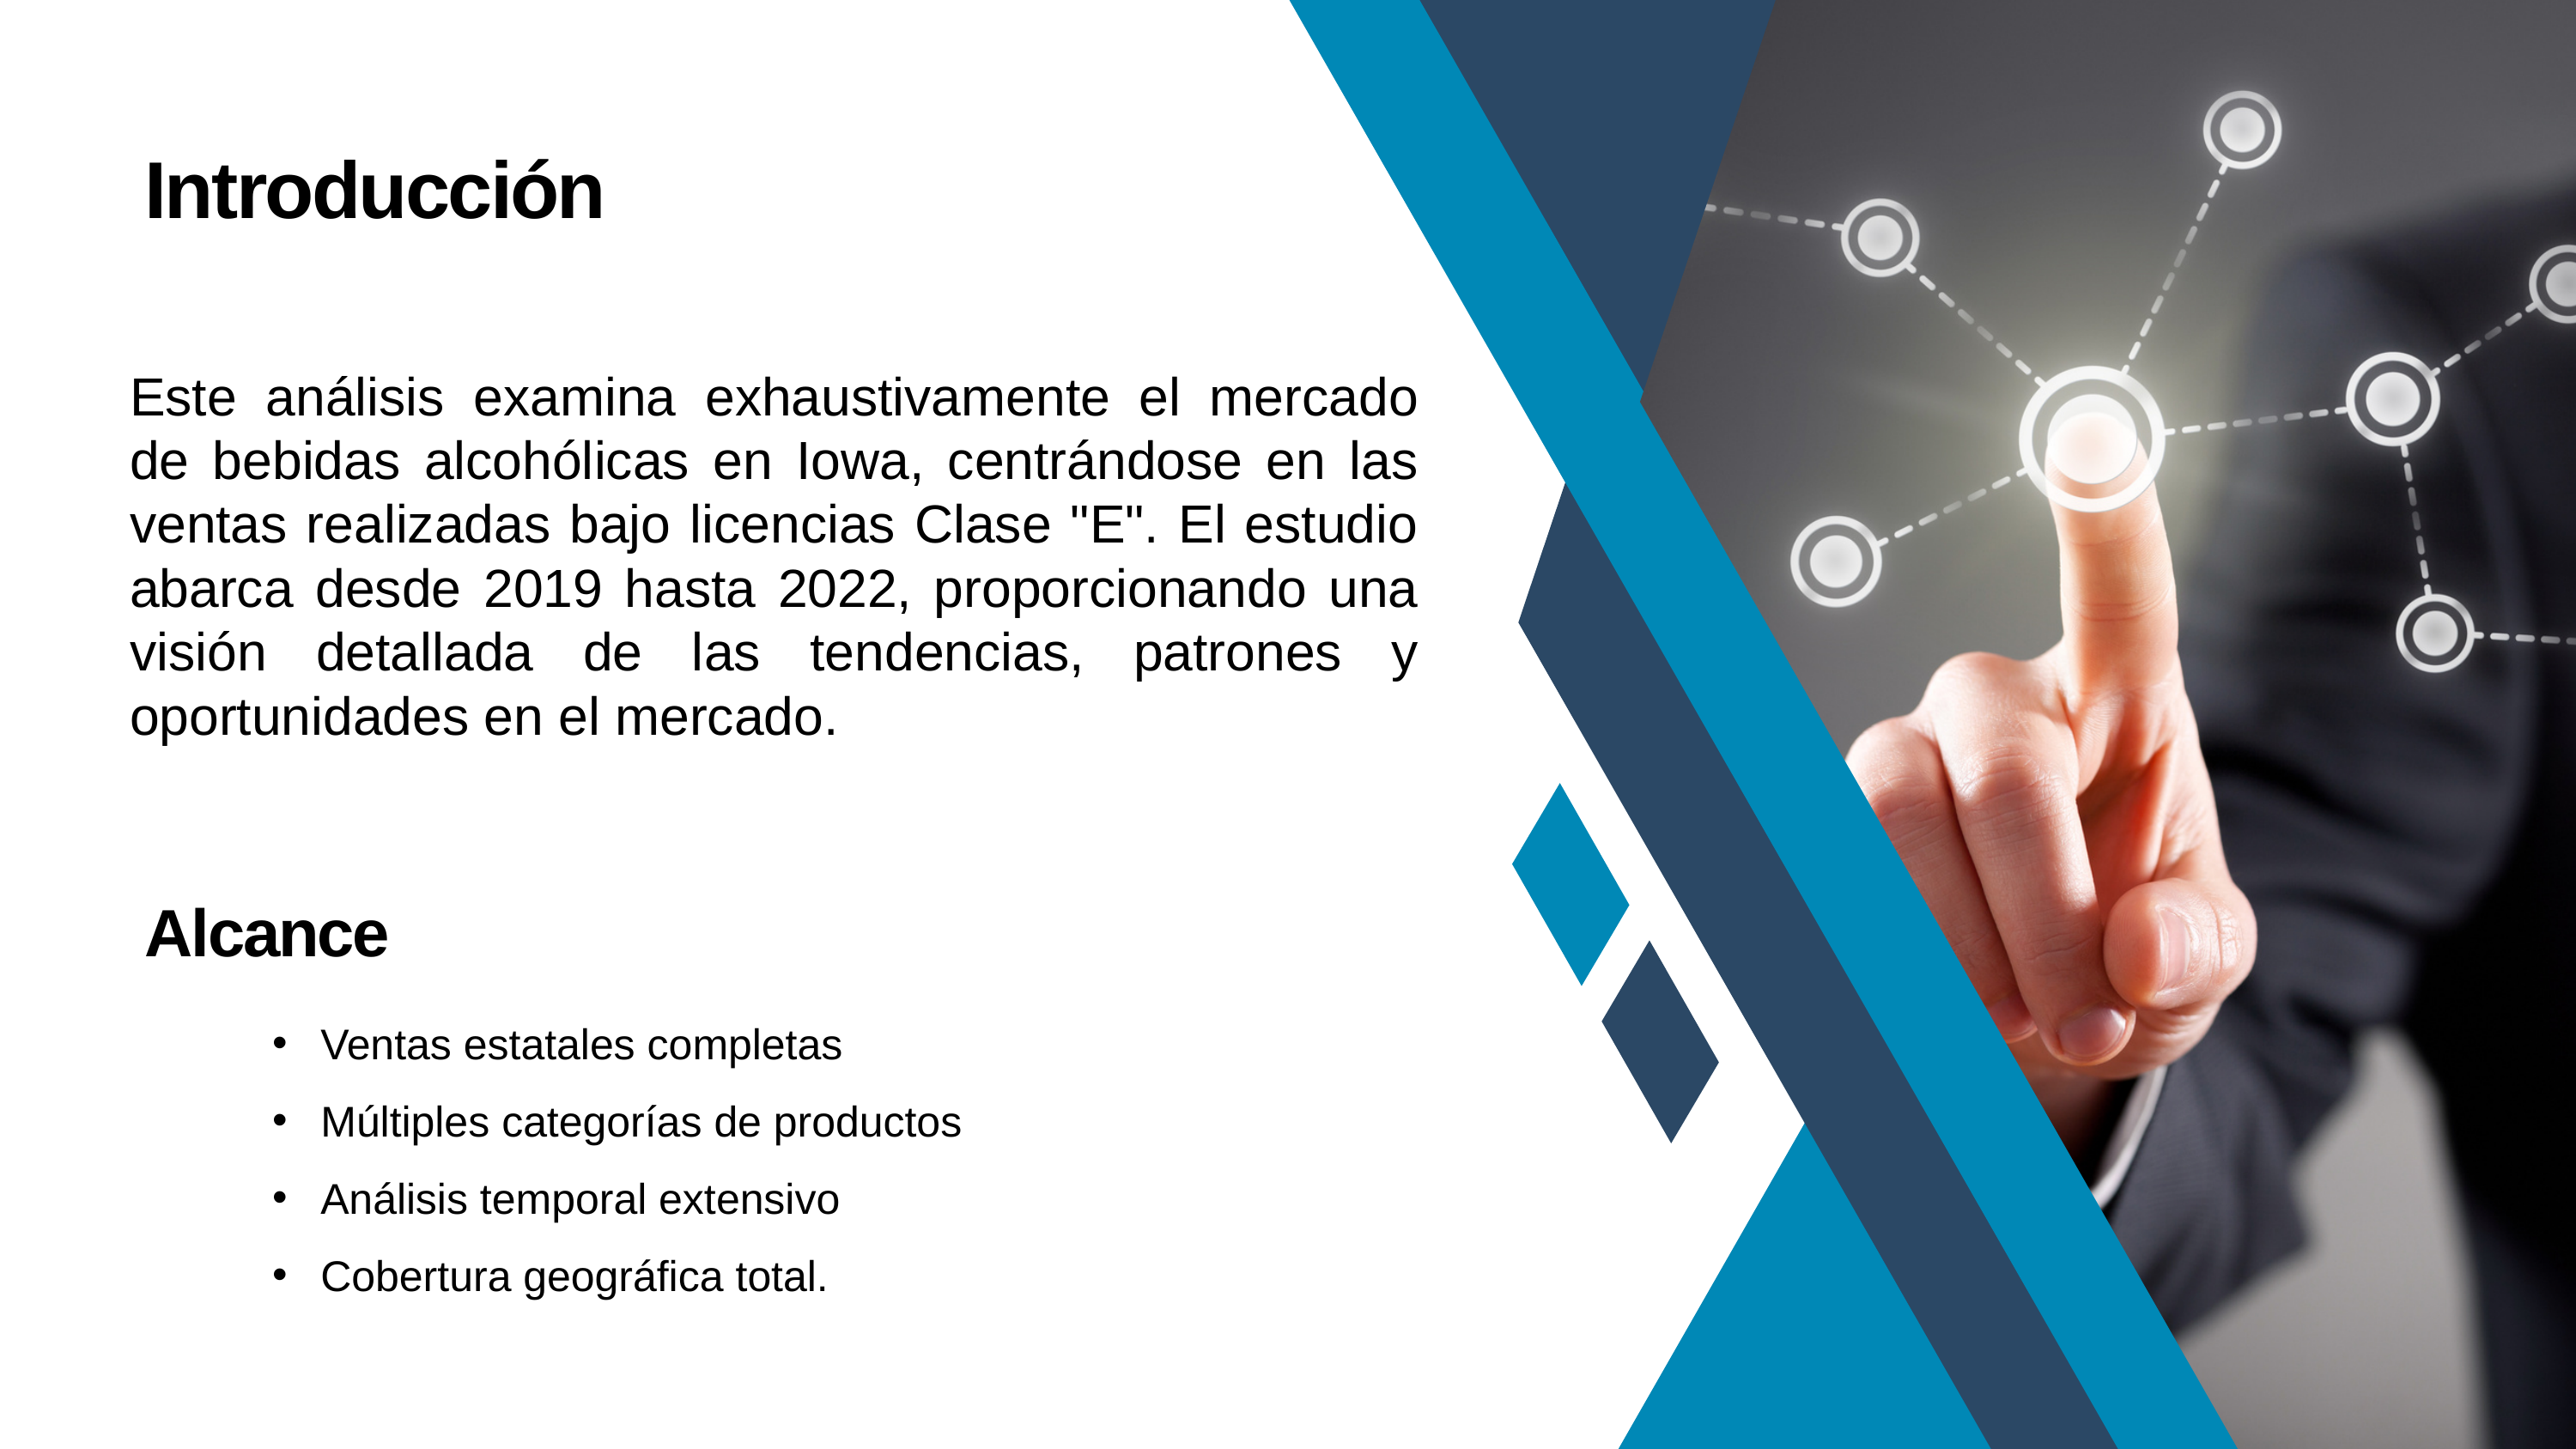

Introducción
Este análisis examina exhaustivamente el mercado de bebidas alcohólicas en Iowa, centrándose en las ventas realizadas bajo licencias Clase "E". El estudio abarca desde 2019 hasta 2022, proporcionando una visión detallada de las tendencias, patrones y oportunidades en el mercado.

Alcance
Ventas estatales completas
Múltiples categorías de productos
Análisis temporal extensivo
Cobertura geográfica total.